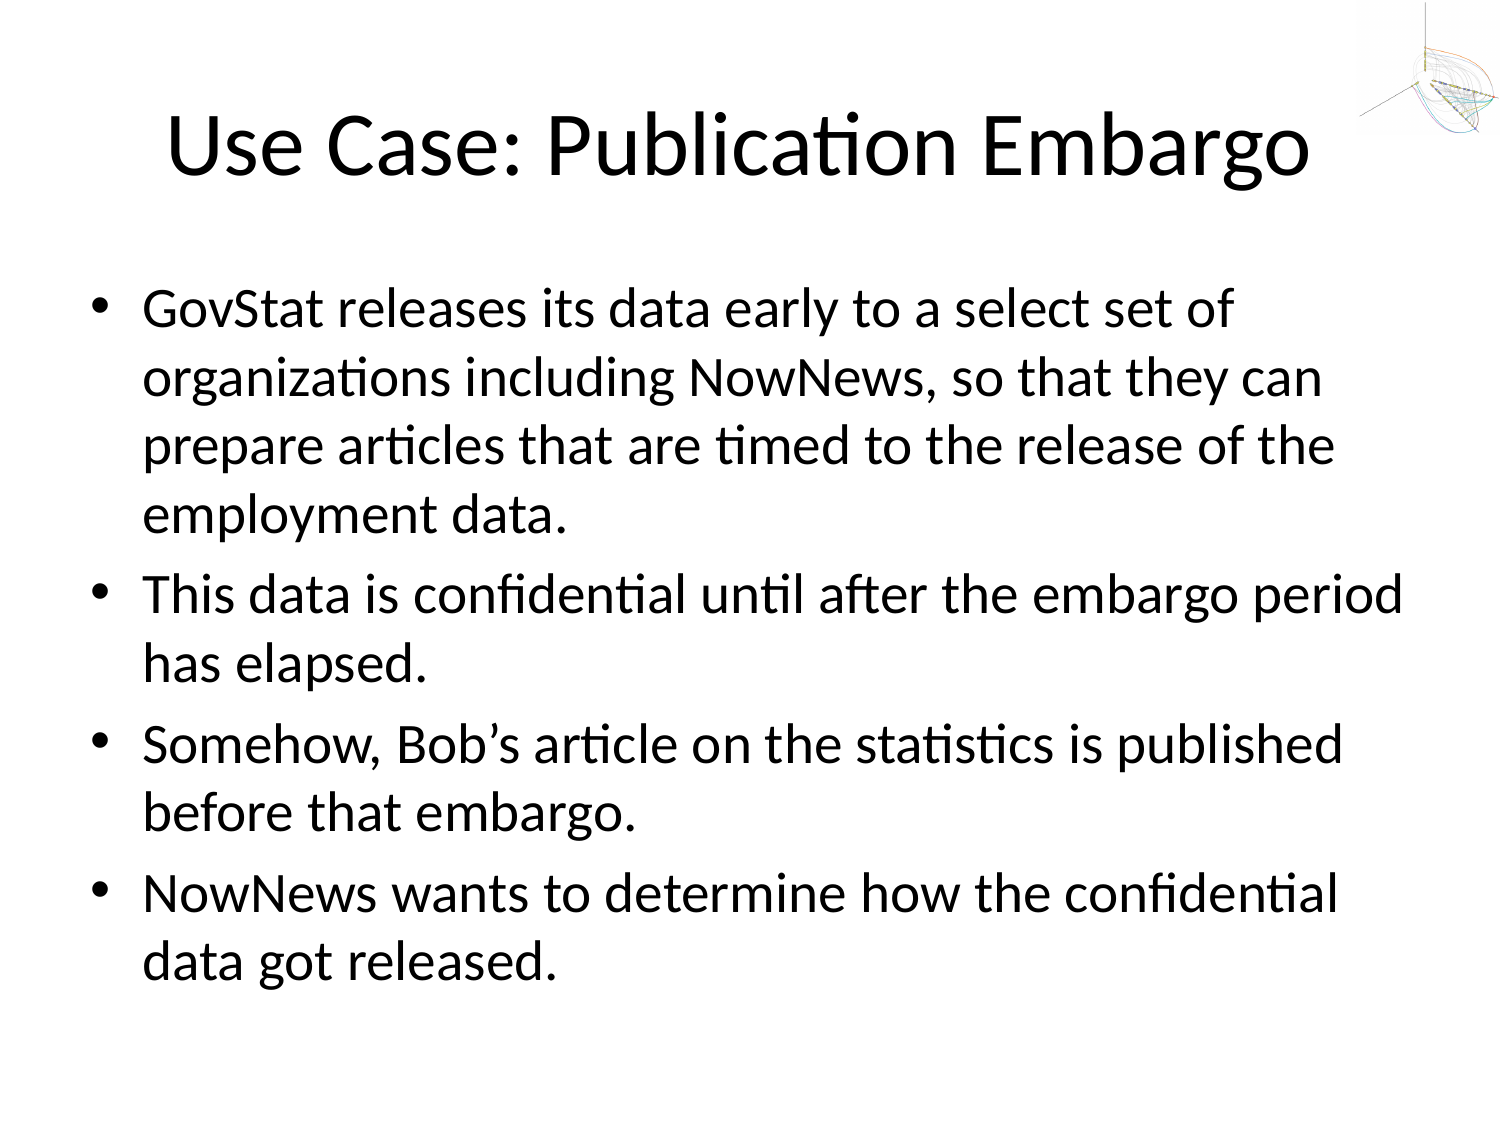

# Use Case: Publication Embargo
GovStat releases its data early to a select set of organizations including NowNews, so that they can prepare articles that are timed to the release of the employment data.
This data is confidential until after the embargo period has elapsed.
Somehow, Bob’s article on the statistics is published before that embargo.
NowNews wants to determine how the confidential data got released.